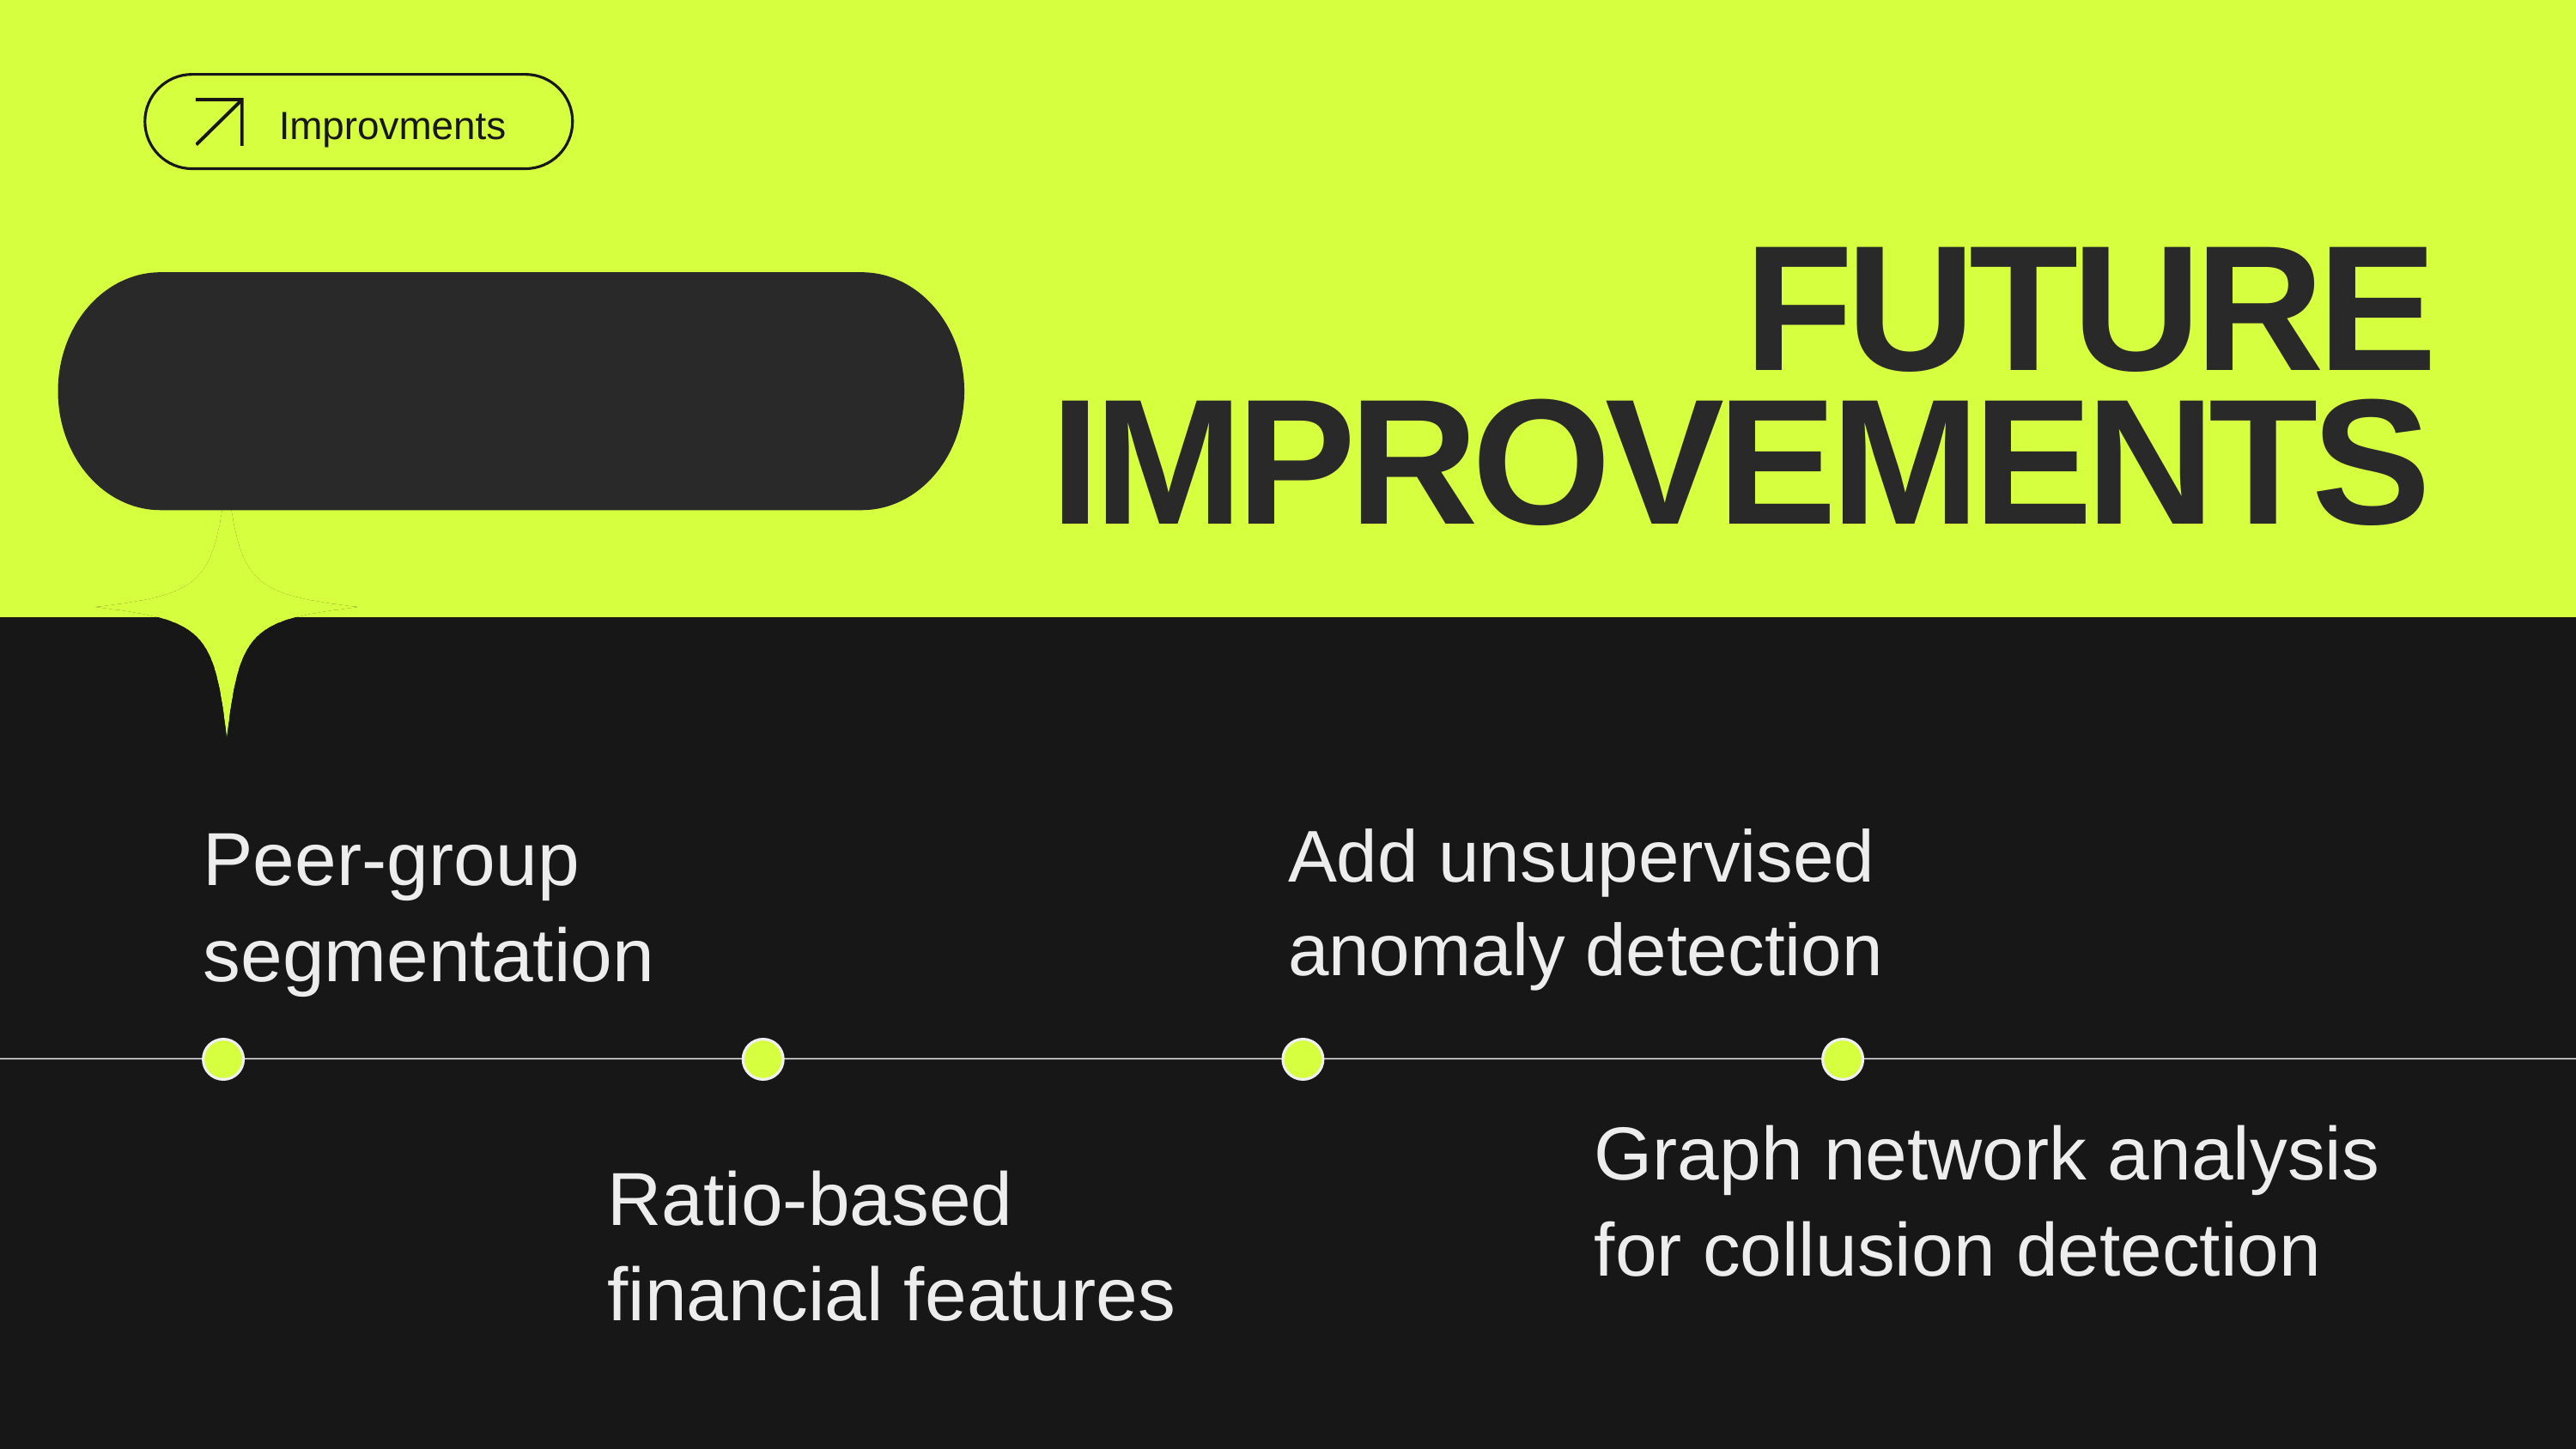

Improvments

FUTURE IMPROVEMENTS

Add unsupervised anomaly detection
Peer-group segmentation

Graph network analysis for collusion detection
Ratio-based financial features